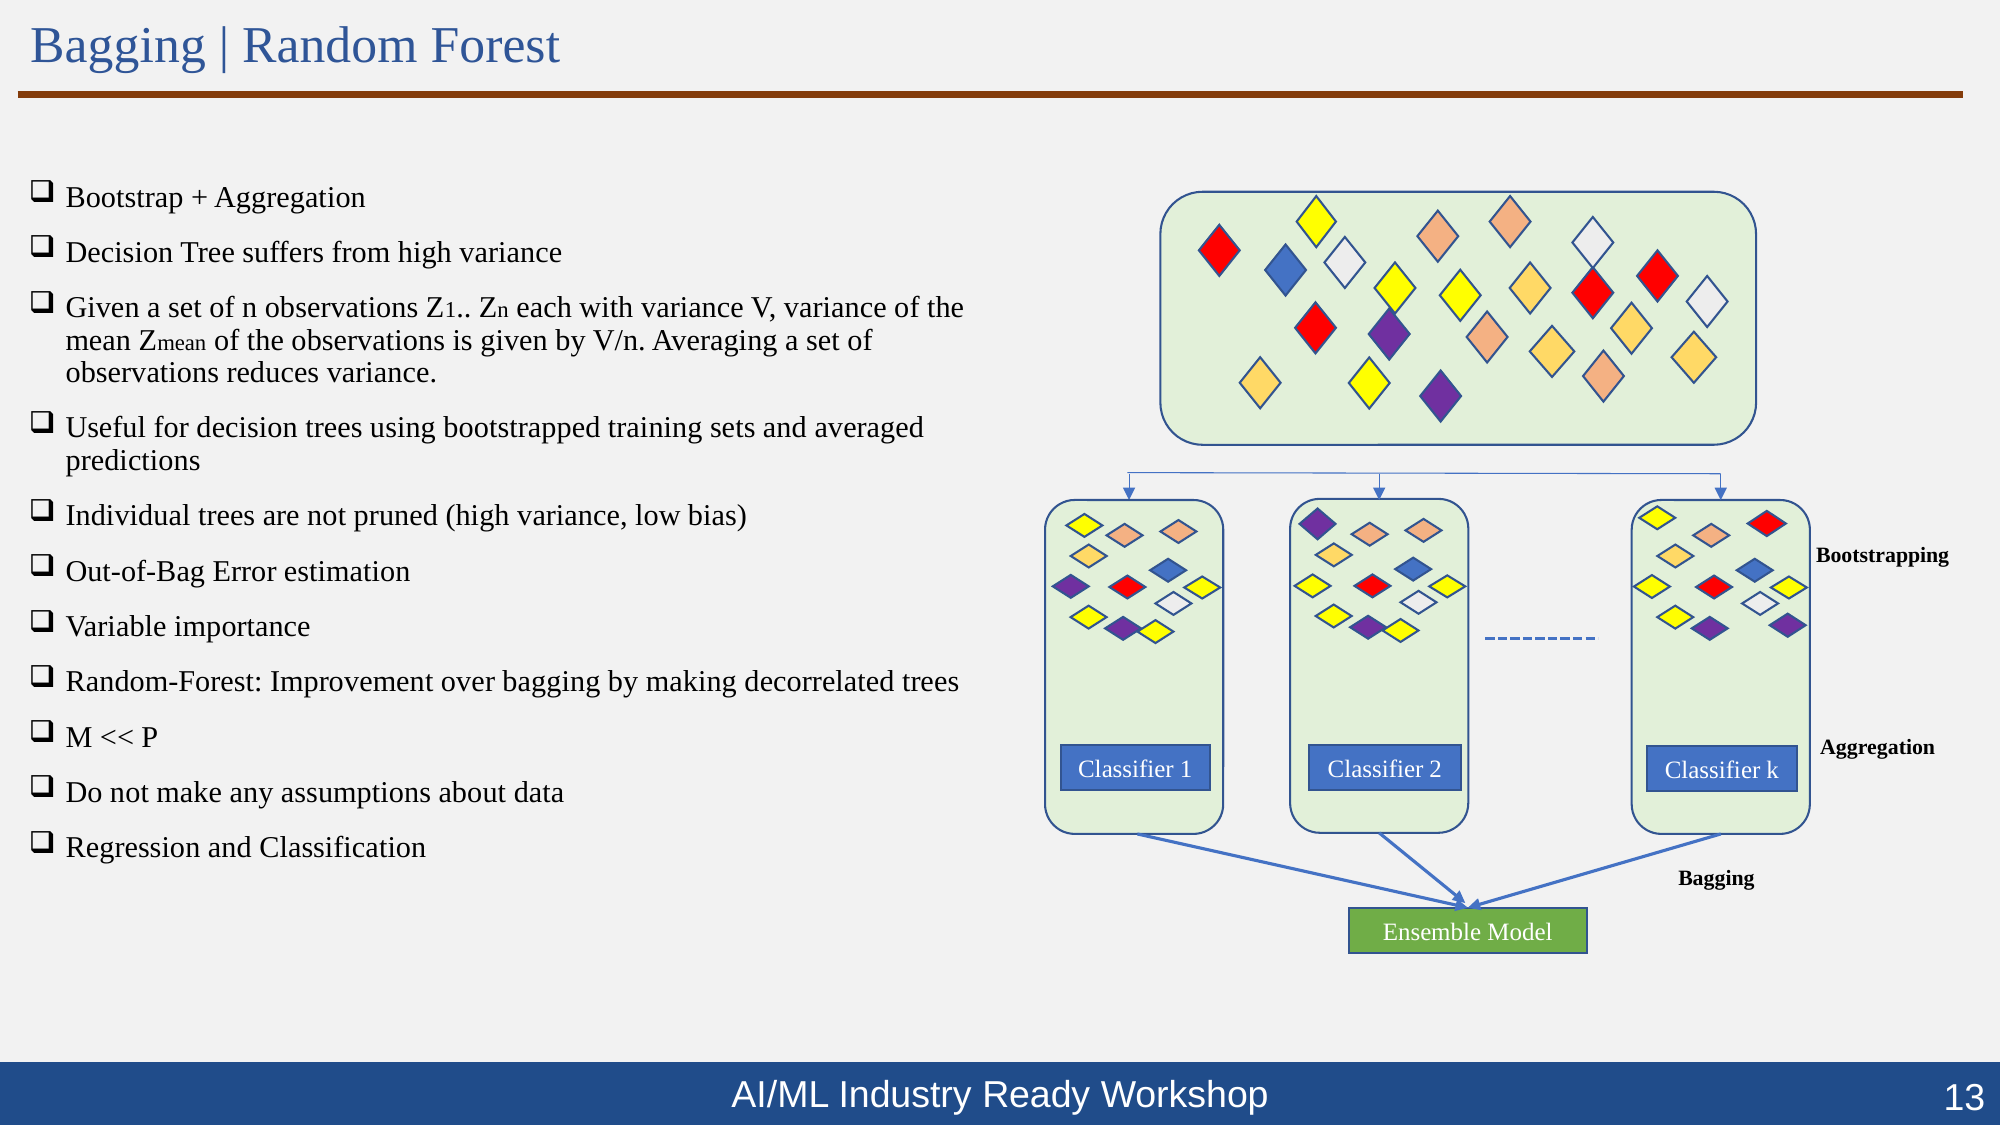

# Bagging | Random Forest
Bootstrap + Aggregation
Decision Tree suffers from high variance
Given a set of n observations Z1.. Zn each with variance V, variance of the mean Zmean of the observations is given by V/n. Averaging a set of observations reduces variance.
Useful for decision trees using bootstrapped training sets and averaged predictions
Individual trees are not pruned (high variance, low bias)
Out-of-Bag Error estimation
Variable importance
Random-Forest: Improvement over bagging by making decorrelated trees
M << P
Do not make any assumptions about data
Regression and Classification

Bootstrapping

Aggregation
Classifier 2
Classifier 1
Classifier k
Bagging
Ensemble Model